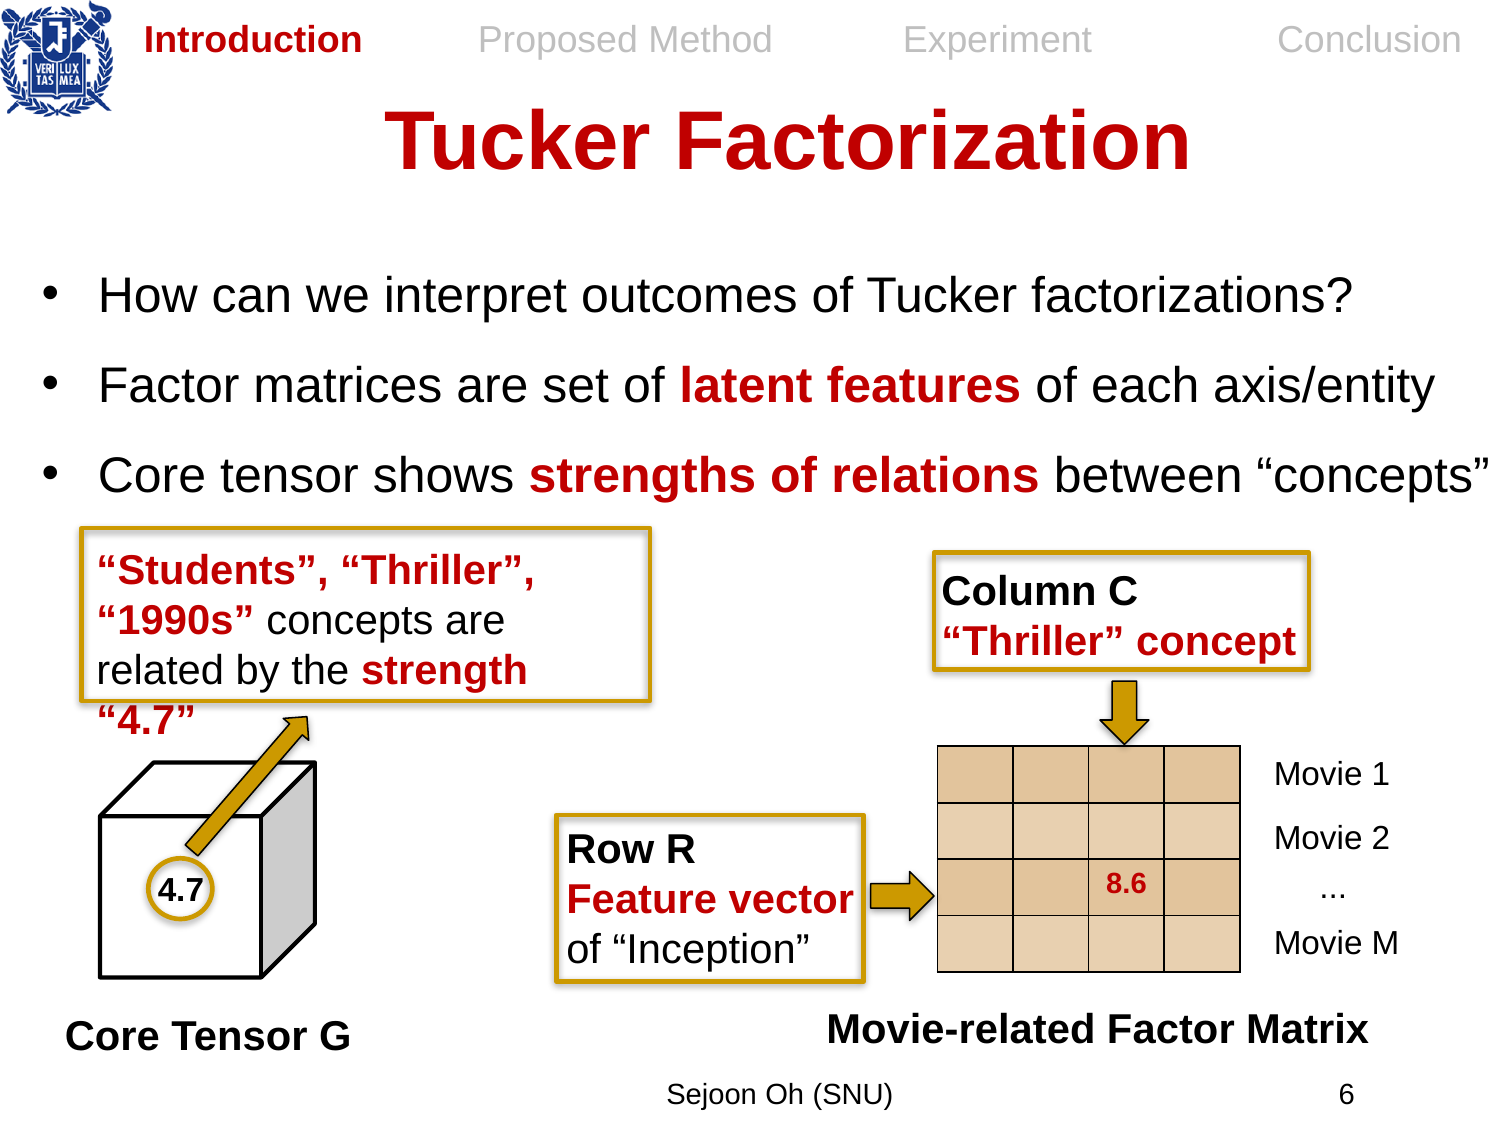

6
| Introduction | Proposed Method | Experiment | Conclusion |
| --- | --- | --- | --- |
Tucker Factorization

How can we interpret outcomes of Tucker factorizations?
Factor matrices are set of latent features of each axis/entity
Core tensor shows strengths of relations between “concepts”

“Students”, “Thriller”, “1990s” concepts are related by the strength “4.7”

Column C
“Thriller” concept

Movie 1
|  |  |  |  |
| --- | --- | --- | --- |
|  |  |  |  |
|  |  | 8.6 |  |
|  |  |  |  |

Movie 2
Row R
Feature vector
of “Inception”

...

4.7

Movie M
Movie-related Factor Matrix
Core Tensor G